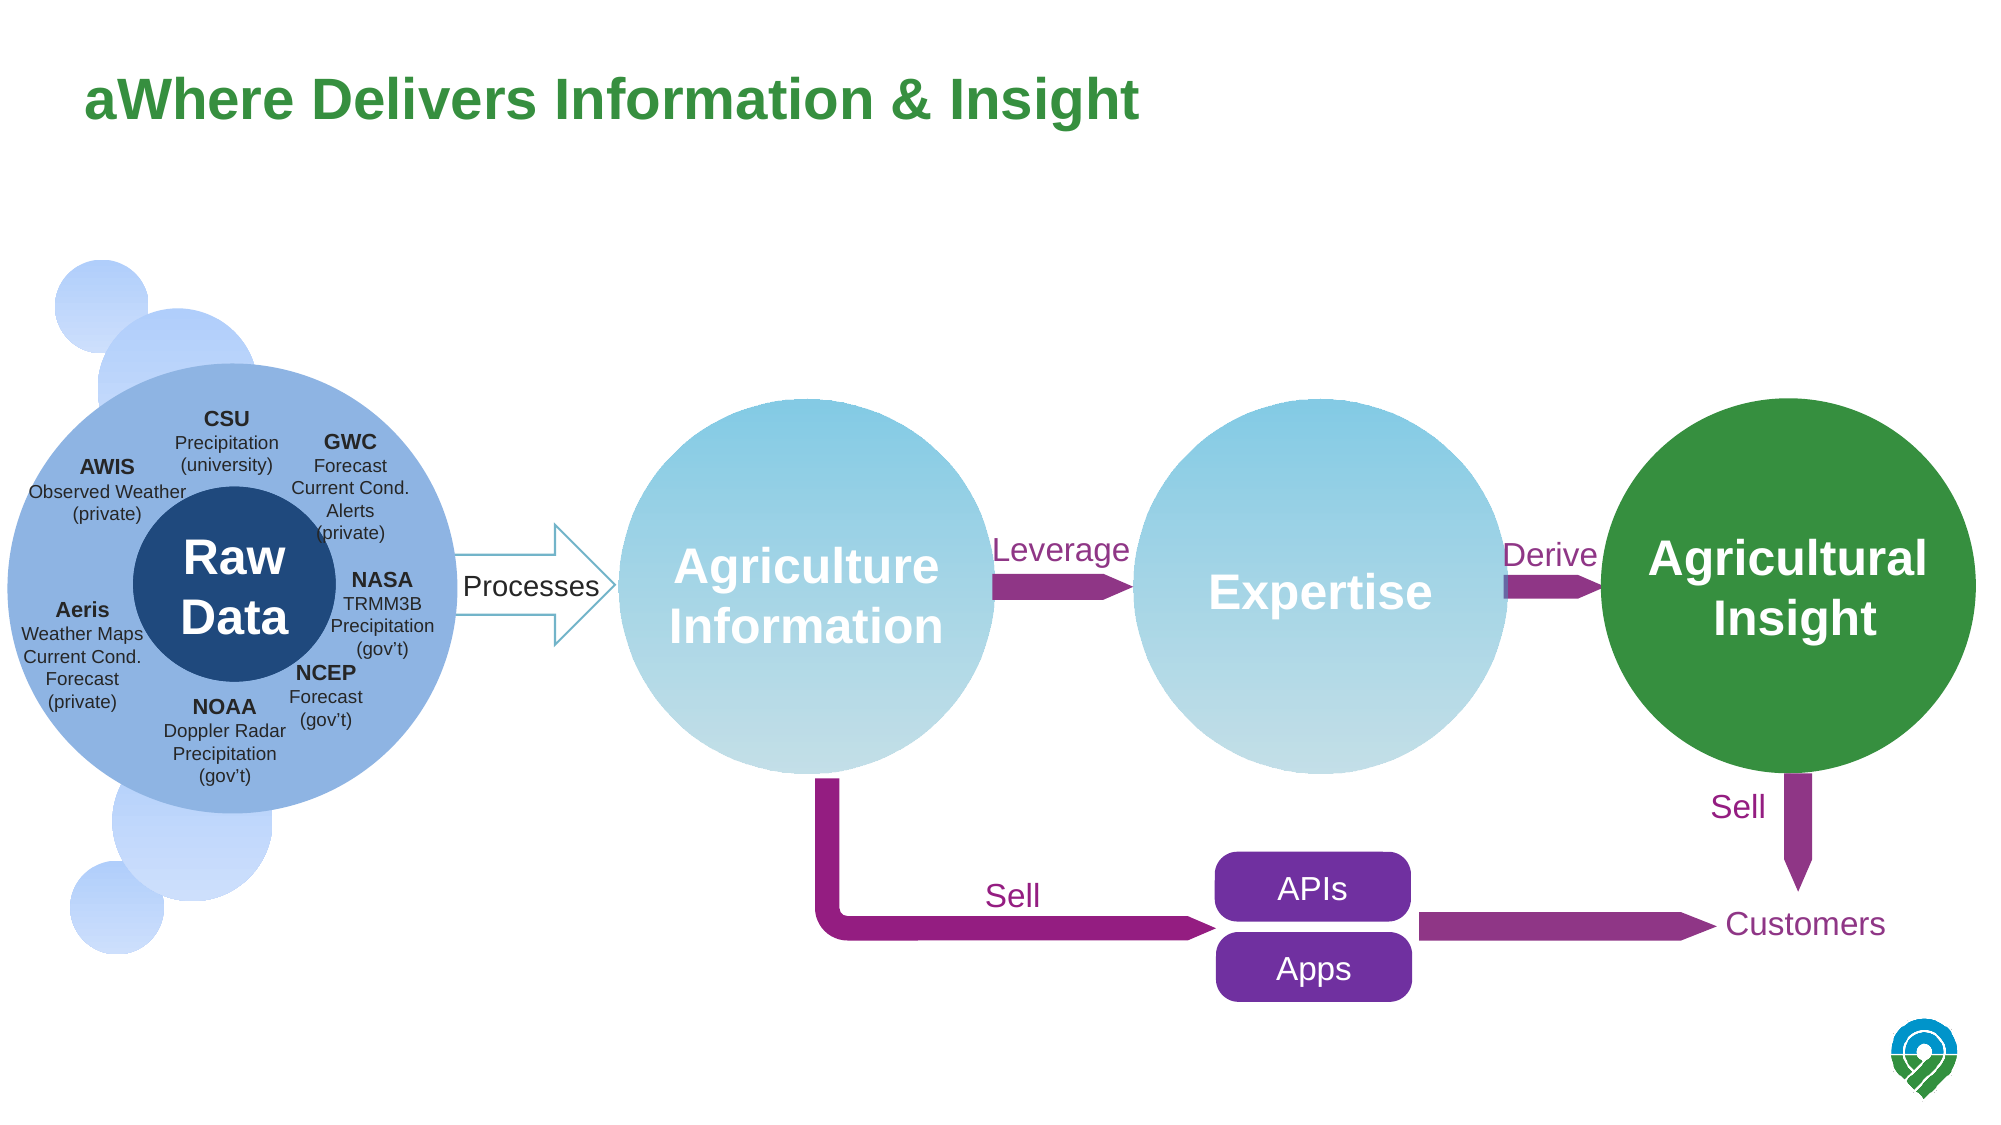

# aWhere Delivers Information & Insight

aWhere
CSU
Precipitation
(university)

GWC
Forecast
Current Cond.
Alerts
(private)
AWIS
Observed Weather
(private)
Raw
Data
Raw
Data
Agricultural
Insight
Leverage

Agriculture
Information
Derive
Expertise
NASA
TRMM3B
Precipitation
(gov’t)
Processes

Aeris
Weather Maps
Current Cond.
Forecast
(private)
NCEP
Forecast
(gov’t)
NOAA
Doppler Radar
Precipitation
(gov’t)

Sell

APIs

Sell
Customers

Apps